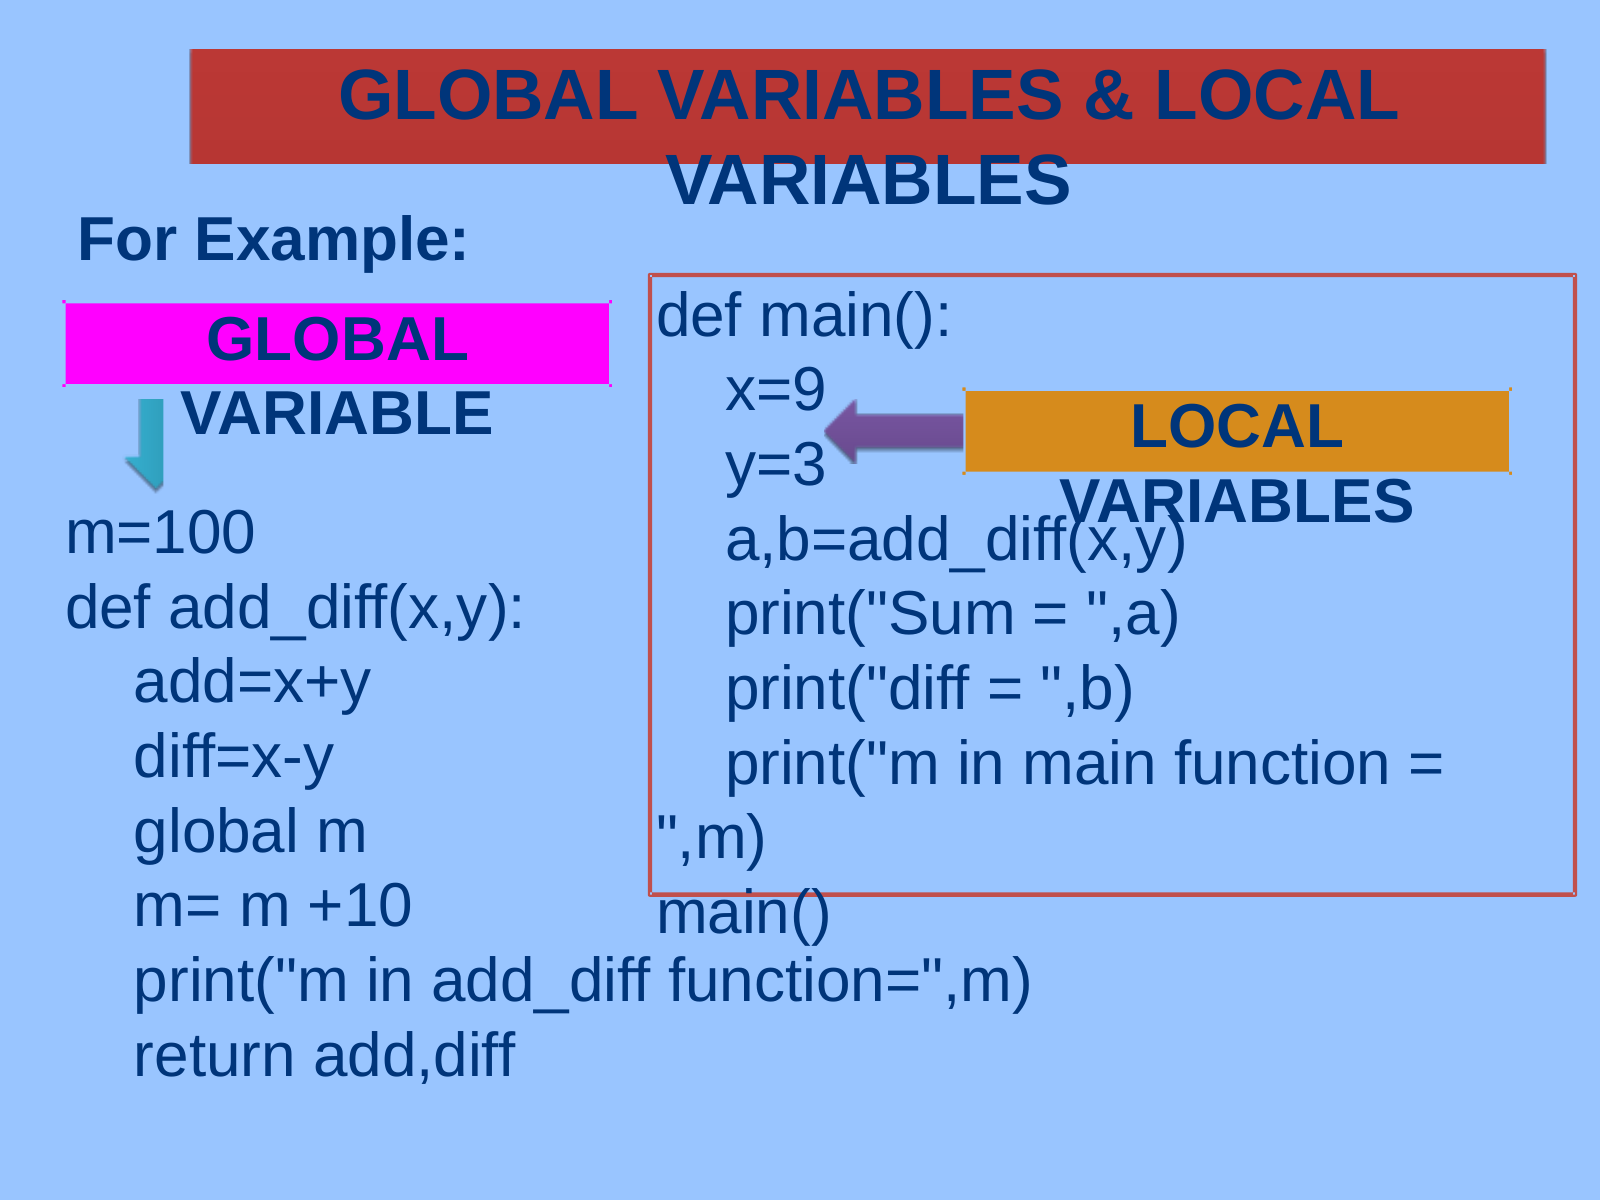

GLOBAL VARIABLES & LOCAL VARIABLES
For Example:

def main():
    x=9
    y=3
    a,b=add_diff(x,y)
    print("Sum = ",a)
    print("diff = ",b)
    print("m in main function = ",m)
main()

GLOBAL VARIABLE

LOCAL VARIABLES

m=100
def add_diff(x,y):
    add=x+y
    diff=x-y
    global m
    m= m +10
    print("m in add_diff function=",m)
    return add,diff